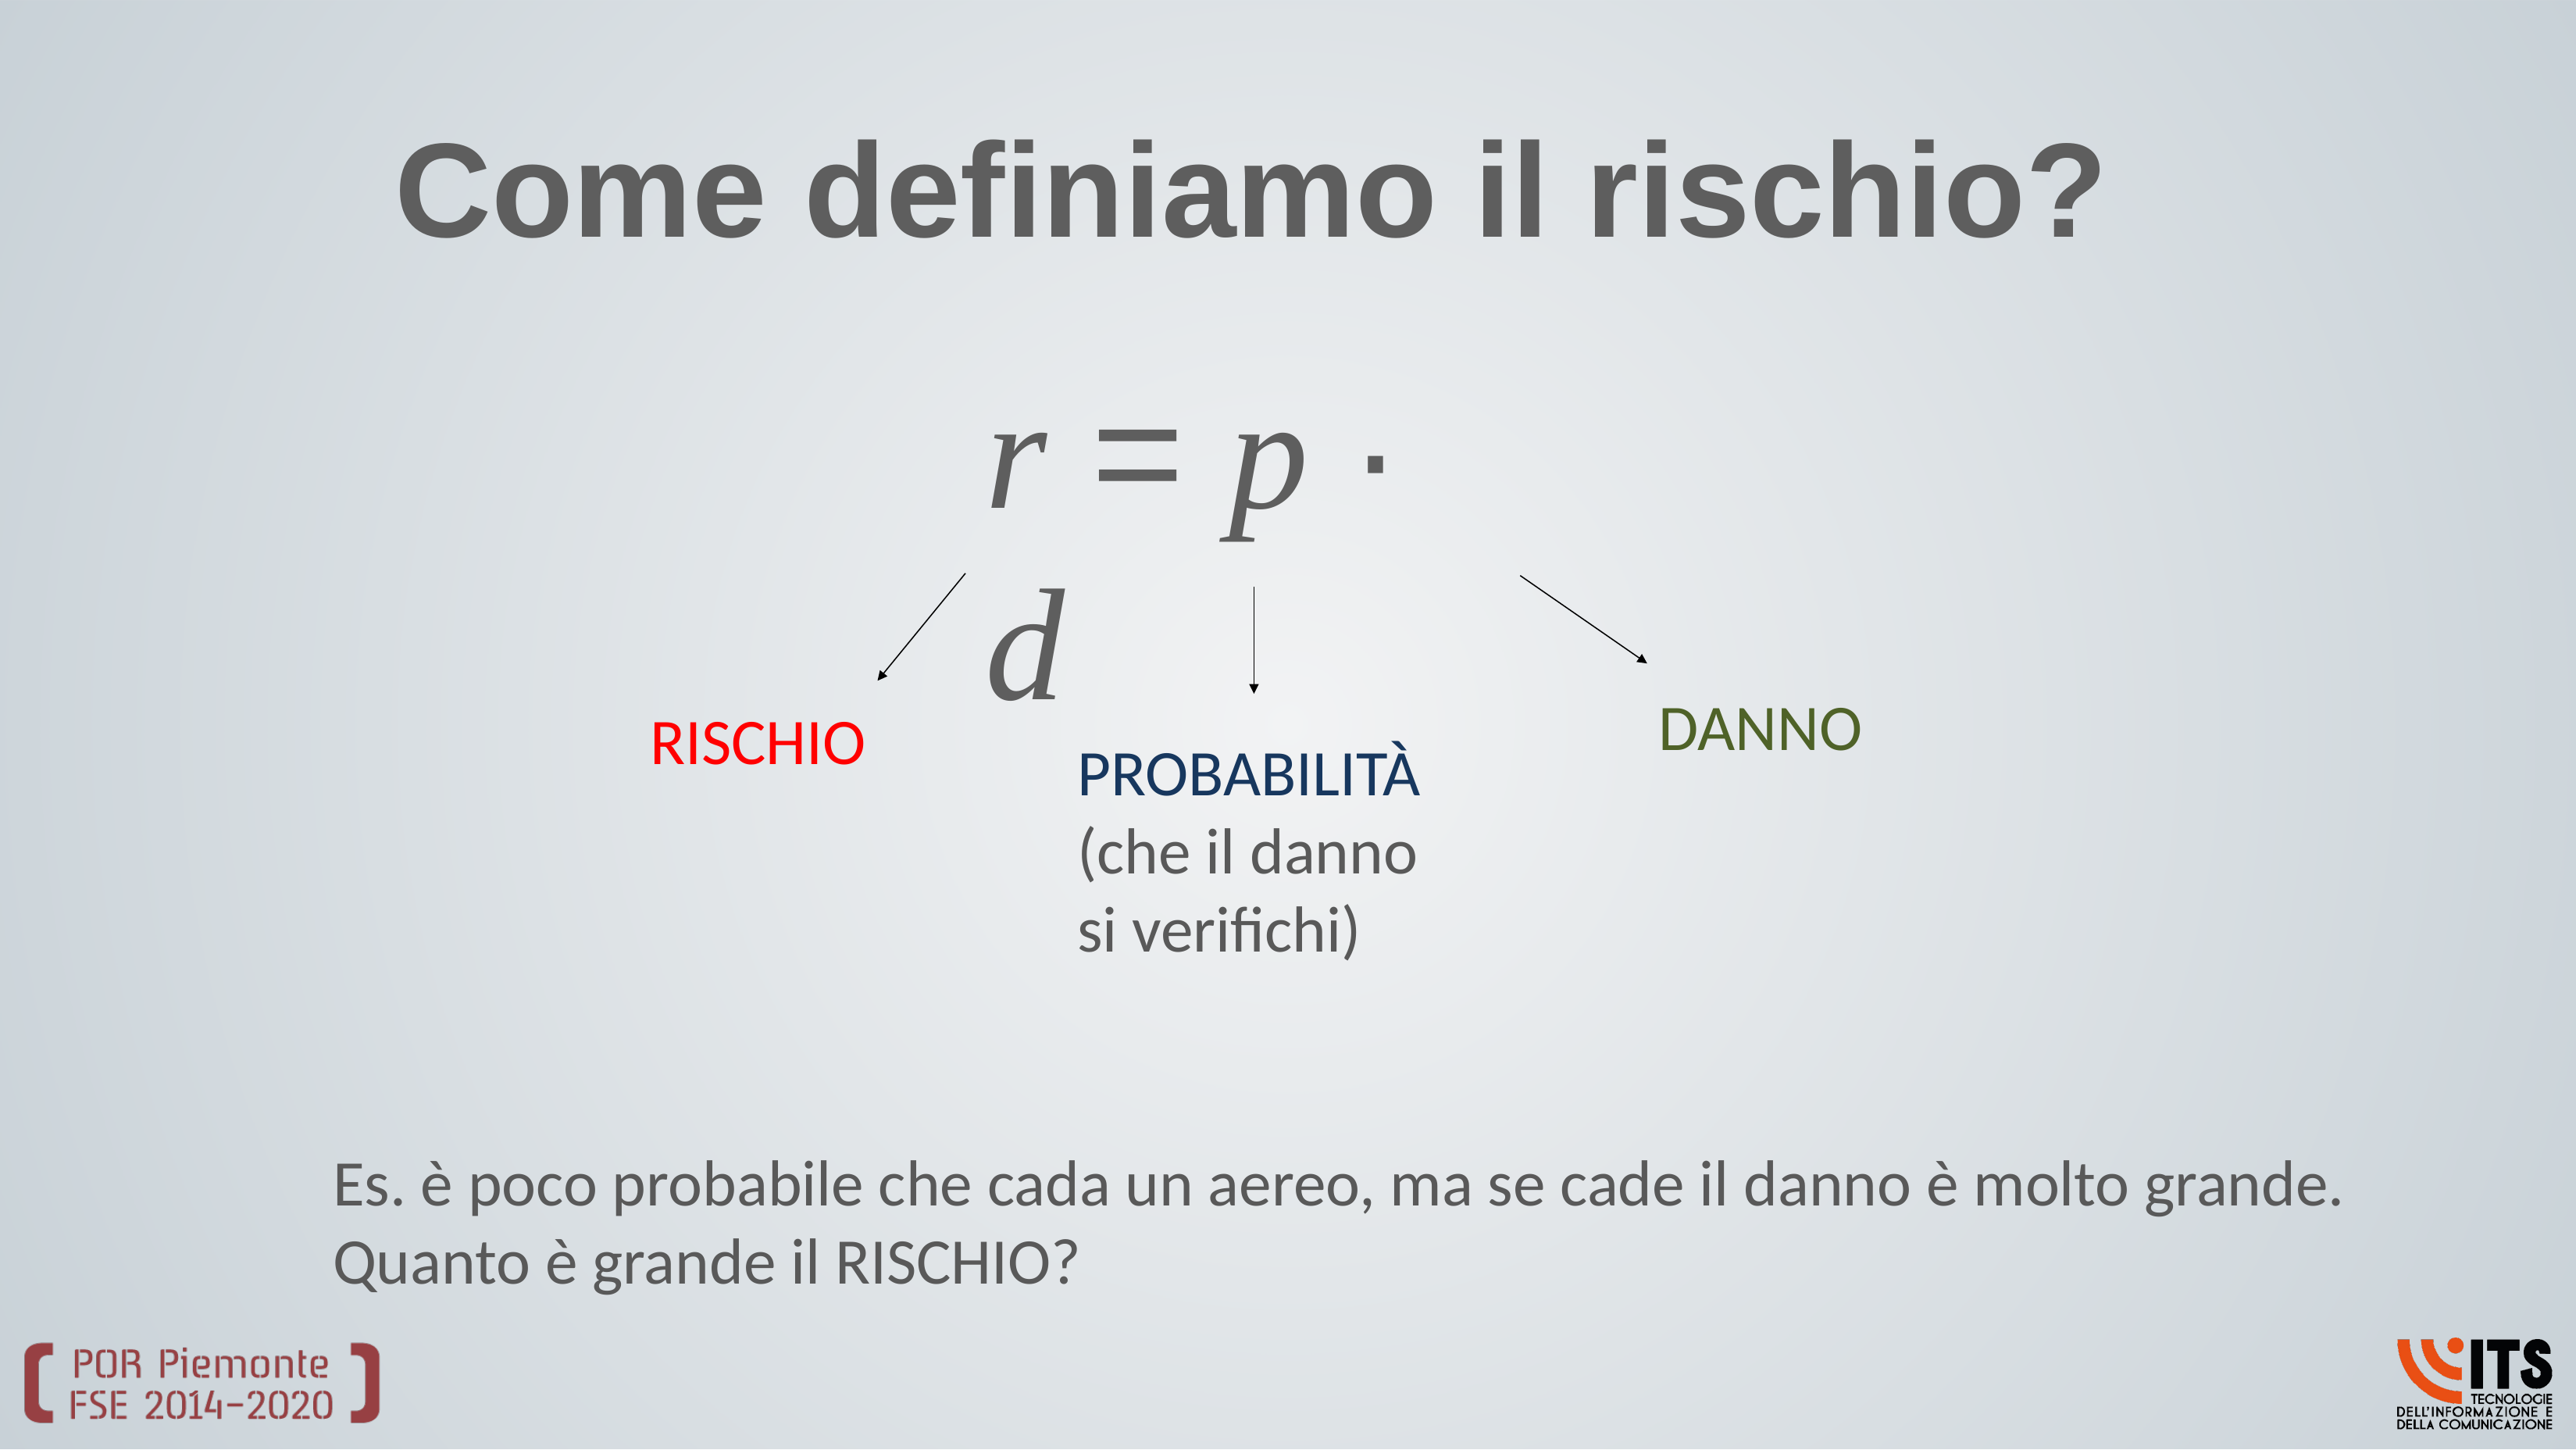

# Come definiamo il rischio?
r = p · d
DANNO
RISCHIO
PROBABILITÀ
(che il danno si verifichi)
Es. è poco probabile che cada un aereo, ma se cade il danno è molto grande. Quanto è grande il RISCHIO?